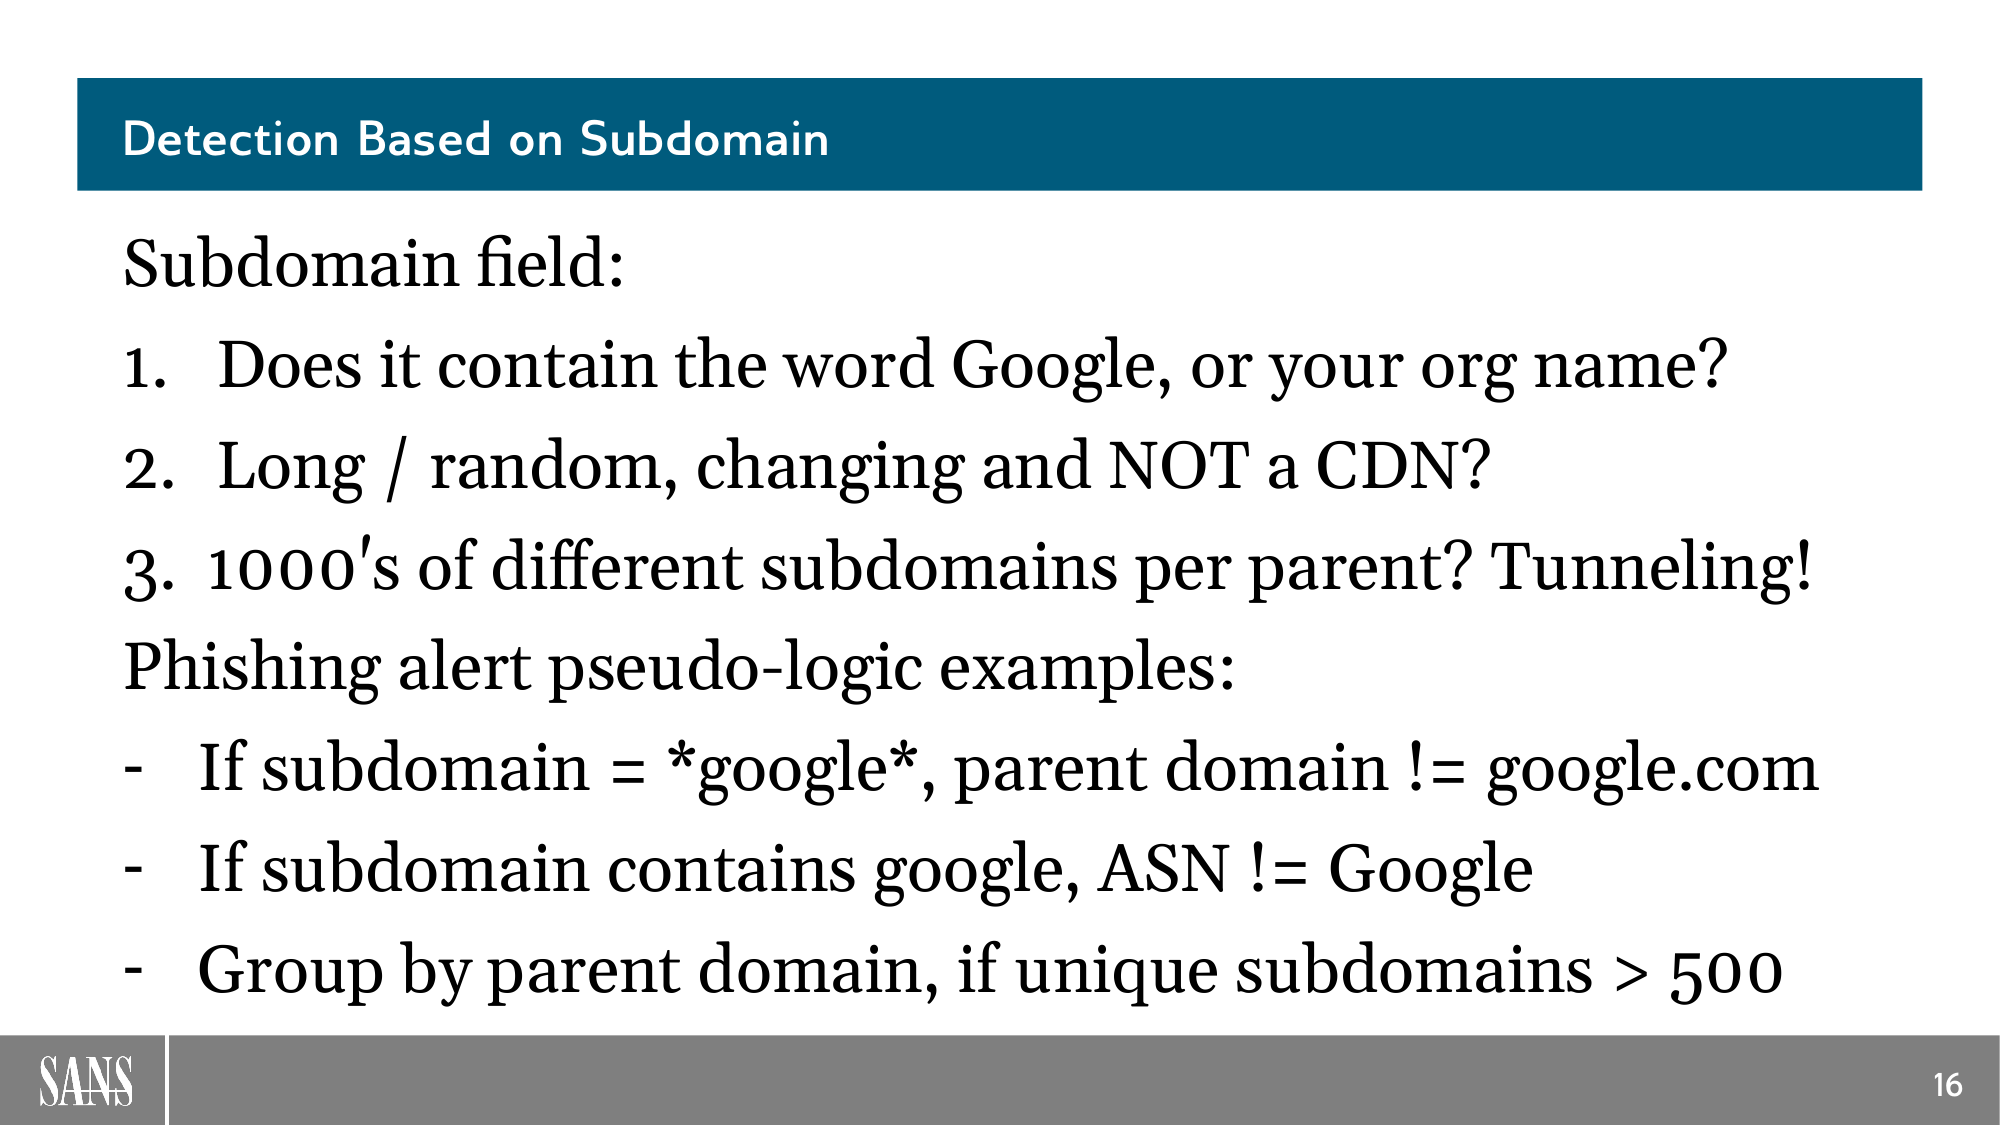

# Detection Based on Subdomain
Subdomain field:
Does it contain the word Google, or your org name?
Long / random, changing and NOT a CDN?
1000's of different subdomains per parent? Tunneling!
Phishing alert pseudo-logic examples:
If subdomain = *google*, parent domain != google.com
If subdomain contains google, ASN != Google
Group by parent domain, if unique subdomains > 500